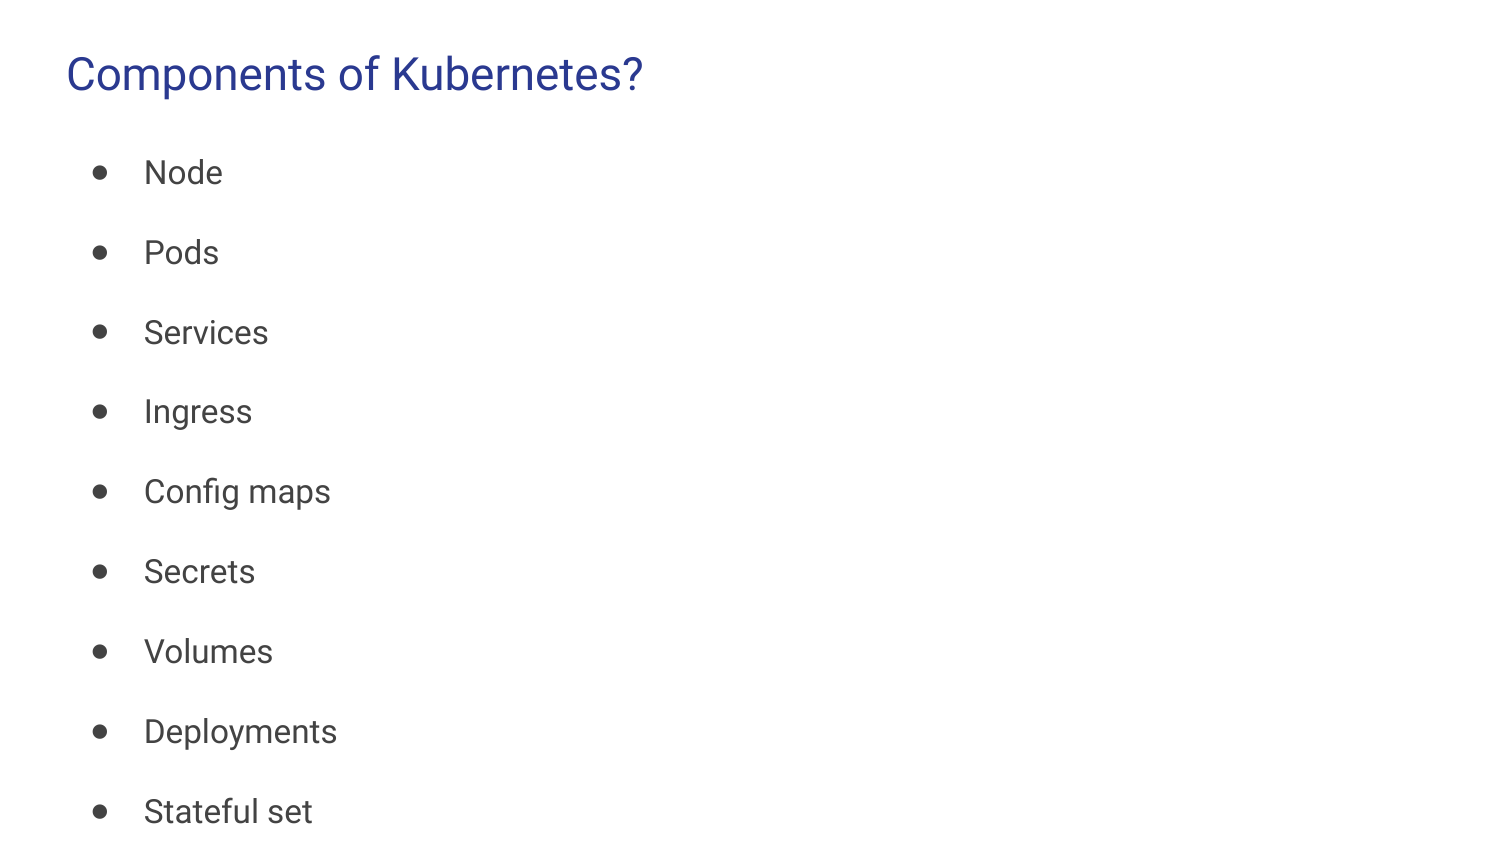

# Components of Kubernetes?
Node

Pods

Services

Ingress

Config maps

Secrets

Volumes

Deployments

Stateful set